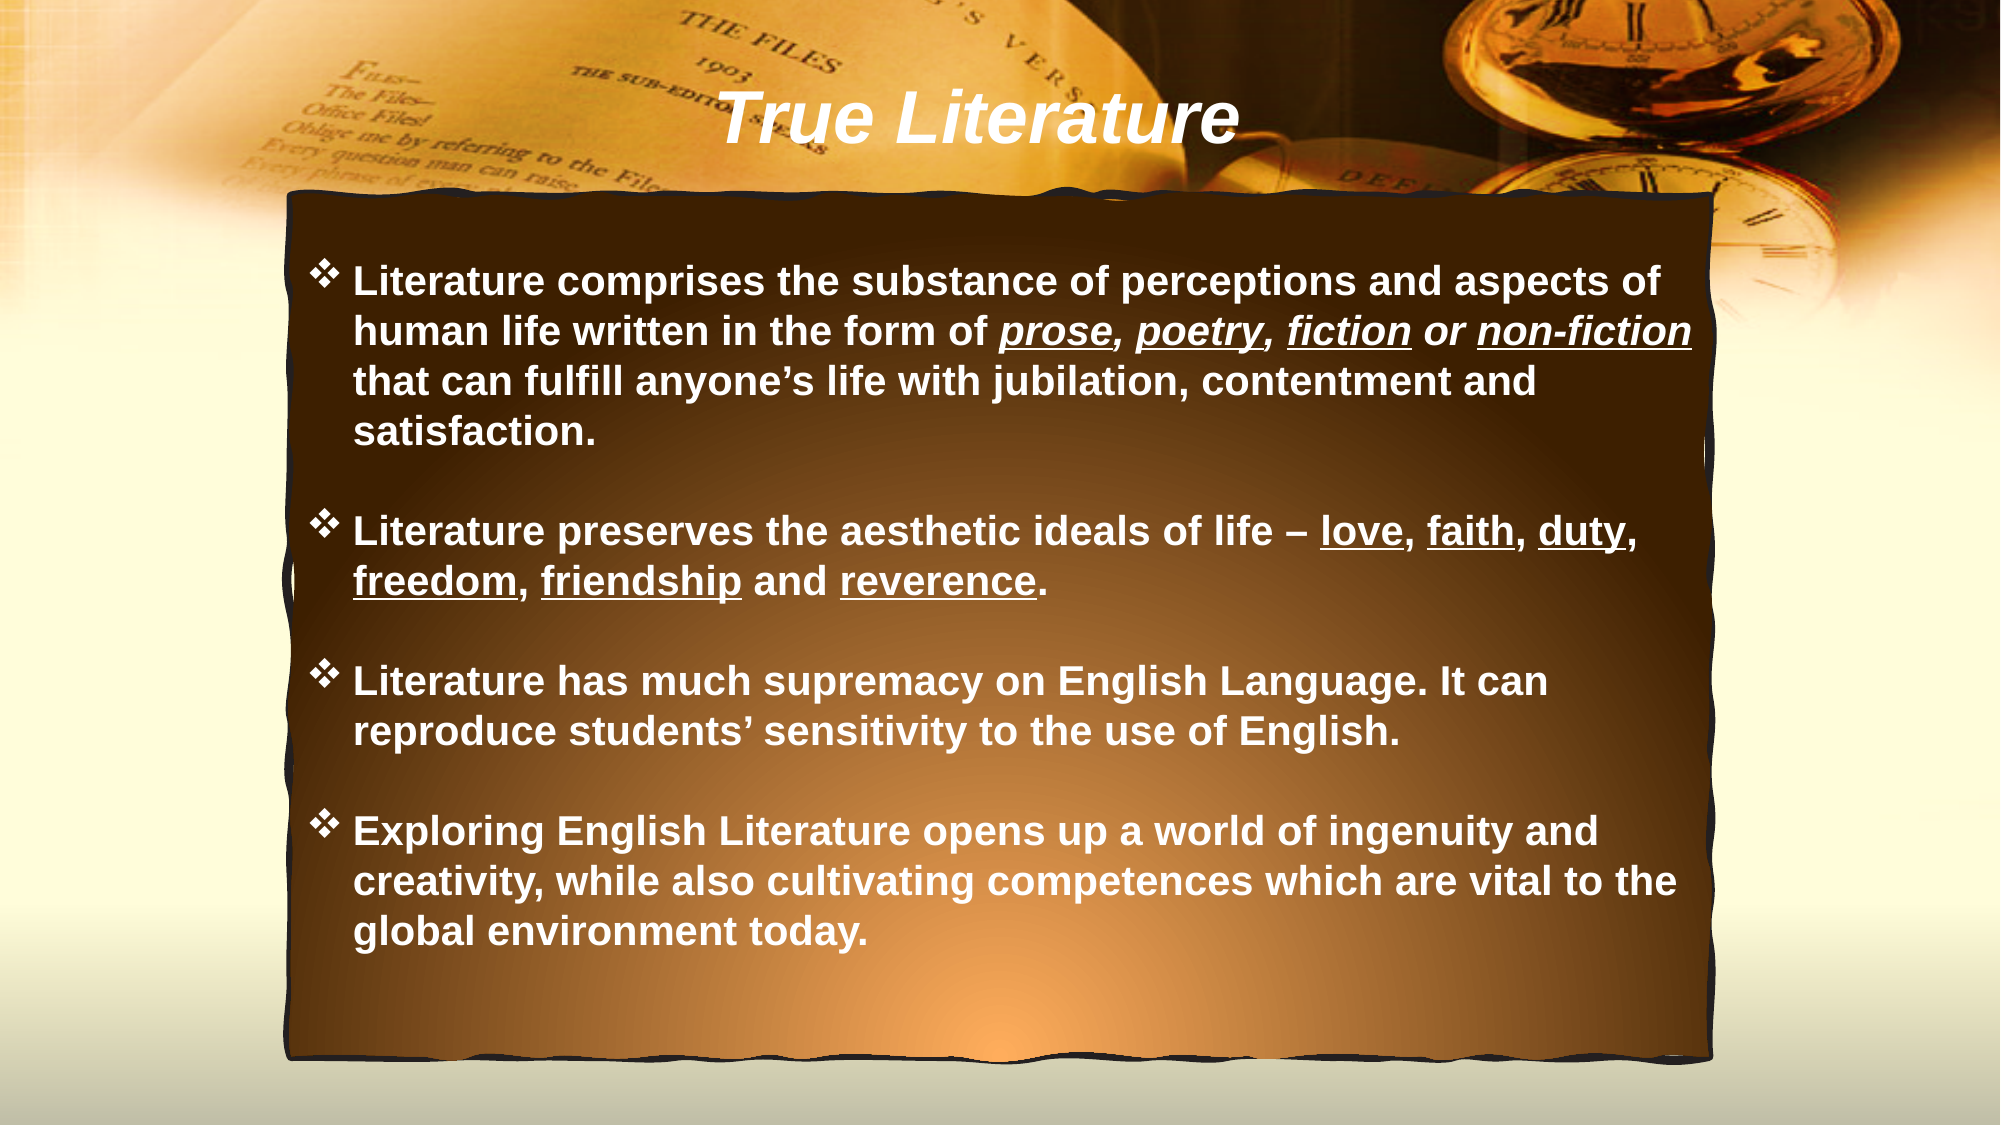

True Literature

Literature comprises the substance of perceptions and aspects of human life written in the form of prose, poetry, fiction or non-fiction that can fulfill anyone’s life with jubilation, contentment and satisfaction.

Literature preserves the aesthetic ideals of life – love, faith, duty, freedom, friendship and reverence.

Literature has much supremacy on English Language. It can reproduce students’ sensitivity to the use of English.

Exploring English Literature opens up a world of ingenuity and creativity, while also cultivating competences which are vital to the global environment today.